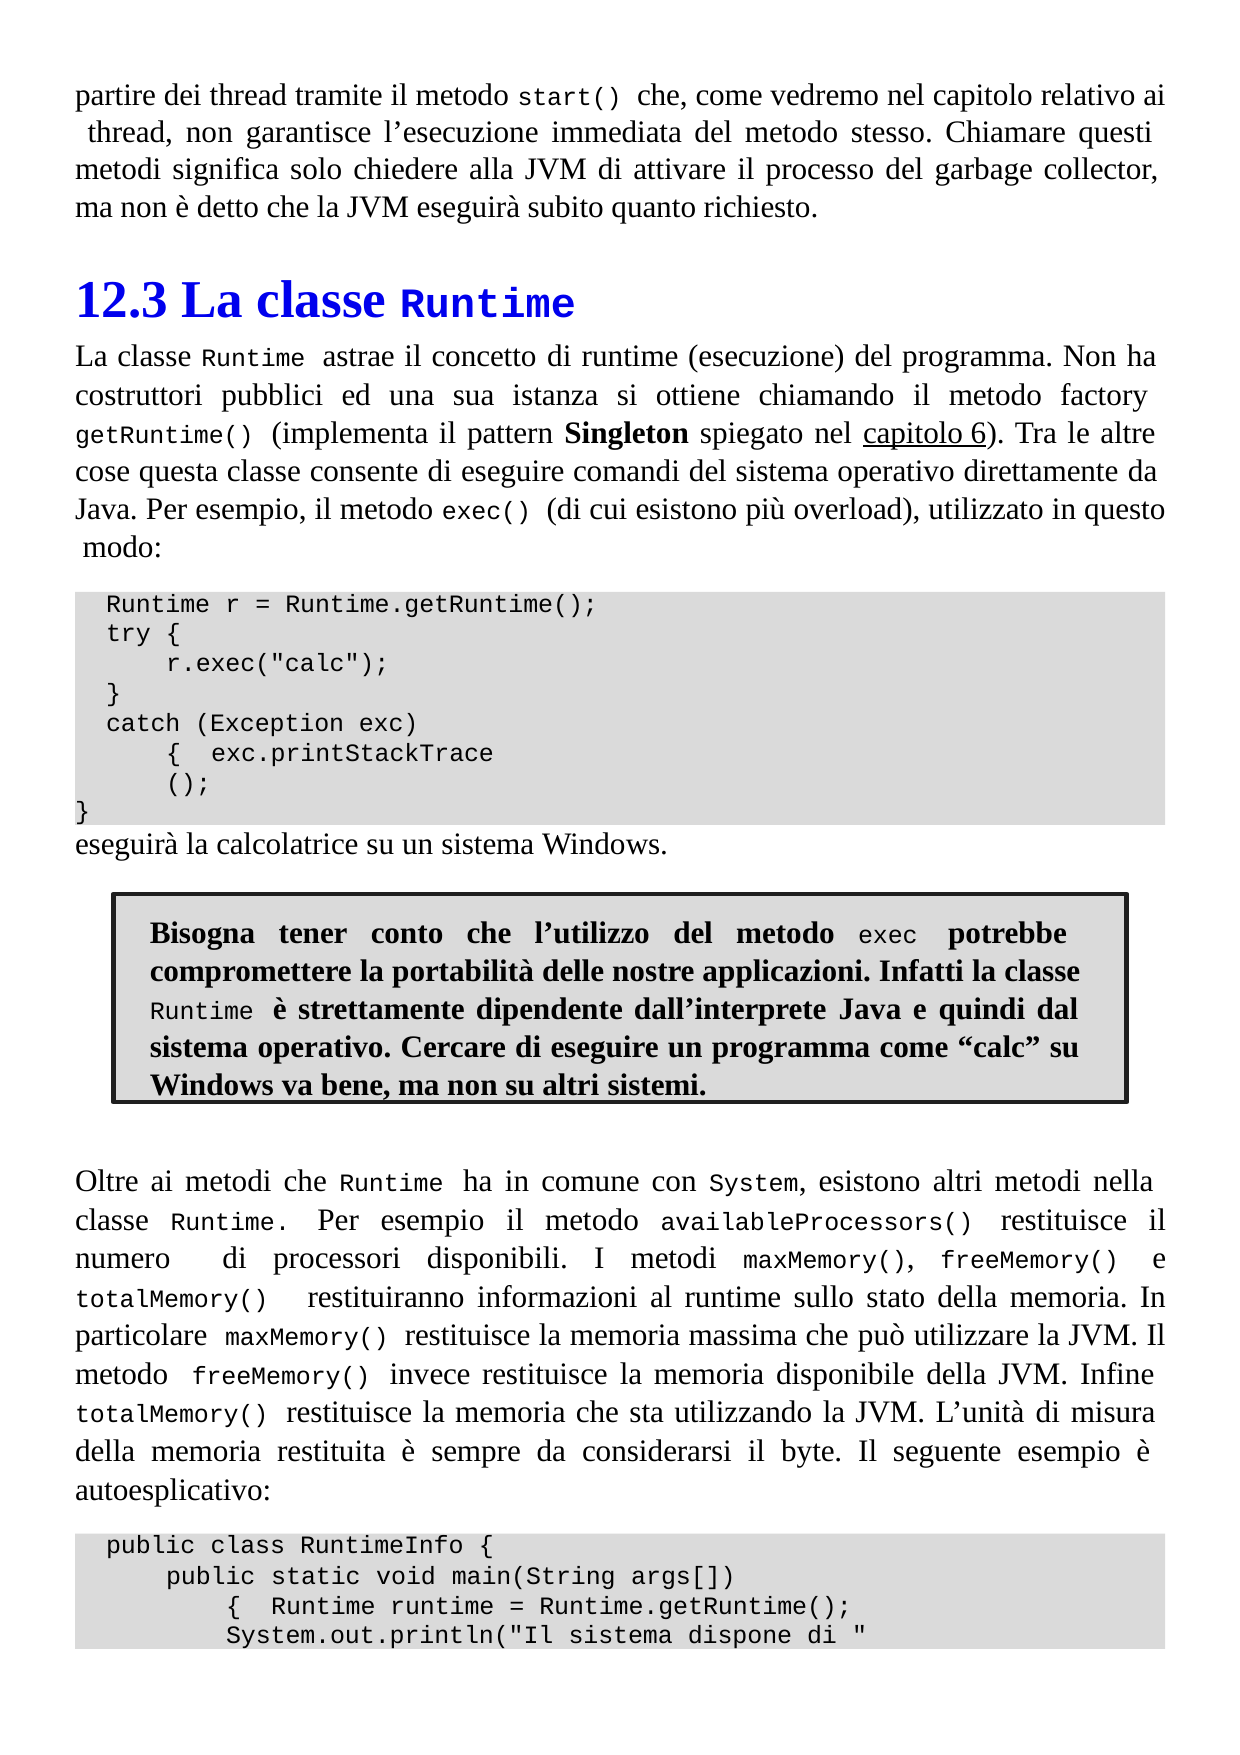

partire dei thread tramite il metodo start() che, come vedremo nel capitolo relativo ai  thread, non garantisce l’esecuzione immediata del metodo stesso. Chiamare questi  metodi significa solo chiedere alla JVM di attivare il processo del garbage collector,  ma non è detto che la JVM eseguirà subito quanto richiesto.
# 12.3 La classe Runtime
La classe Runtime astrae il concetto di runtime (esecuzione) del programma. Non ha  costruttori pubblici ed una sua istanza si ottiene chiamando il metodo factory  getRuntime() (implementa il pattern Singleton spiegato nel capitolo 6). Tra le altre  cose questa classe consente di eseguire comandi del sistema operativo direttamente da  Java. Per esempio, il metodo exec() (di cui esistono più overload), utilizzato in questo  modo:
Runtime r = Runtime.getRuntime();
try {
r.exec("calc");
}
catch (Exception exc) {  exc.printStackTrace();
}
eseguirà la calcolatrice su un sistema Windows.
Bisogna tener conto che l’utilizzo del metodo exec potrebbe  compromettere la portabilità delle nostre applicazioni. Infatti la classe  Runtime è strettamente dipendente dall’interprete Java e quindi dal  sistema operativo. Cercare di eseguire un programma come “calc” su  Windows va bene, ma non su altri sistemi.
Oltre ai metodi che Runtime ha in comune con System, esistono altri metodi nella  classe Runtime. Per esempio il metodo availableProcessors() restituisce il numero  di processori disponibili. I metodi maxMemory(), freeMemory() e totalMemory()  restituiranno informazioni al runtime sullo stato della memoria. In particolare  maxMemory() restituisce la memoria massima che può utilizzare la JVM. Il metodo  freeMemory() invece restituisce la memoria disponibile della JVM. Infine  totalMemory() restituisce la memoria che sta utilizzando la JVM. L’unità di misura  della memoria restituita è sempre da considerarsi il byte. Il seguente esempio è  autoesplicativo:
public class RuntimeInfo {
public static void main(String args[]) {  Runtime runtime = Runtime.getRuntime();  System.out.println("Il sistema dispone di "